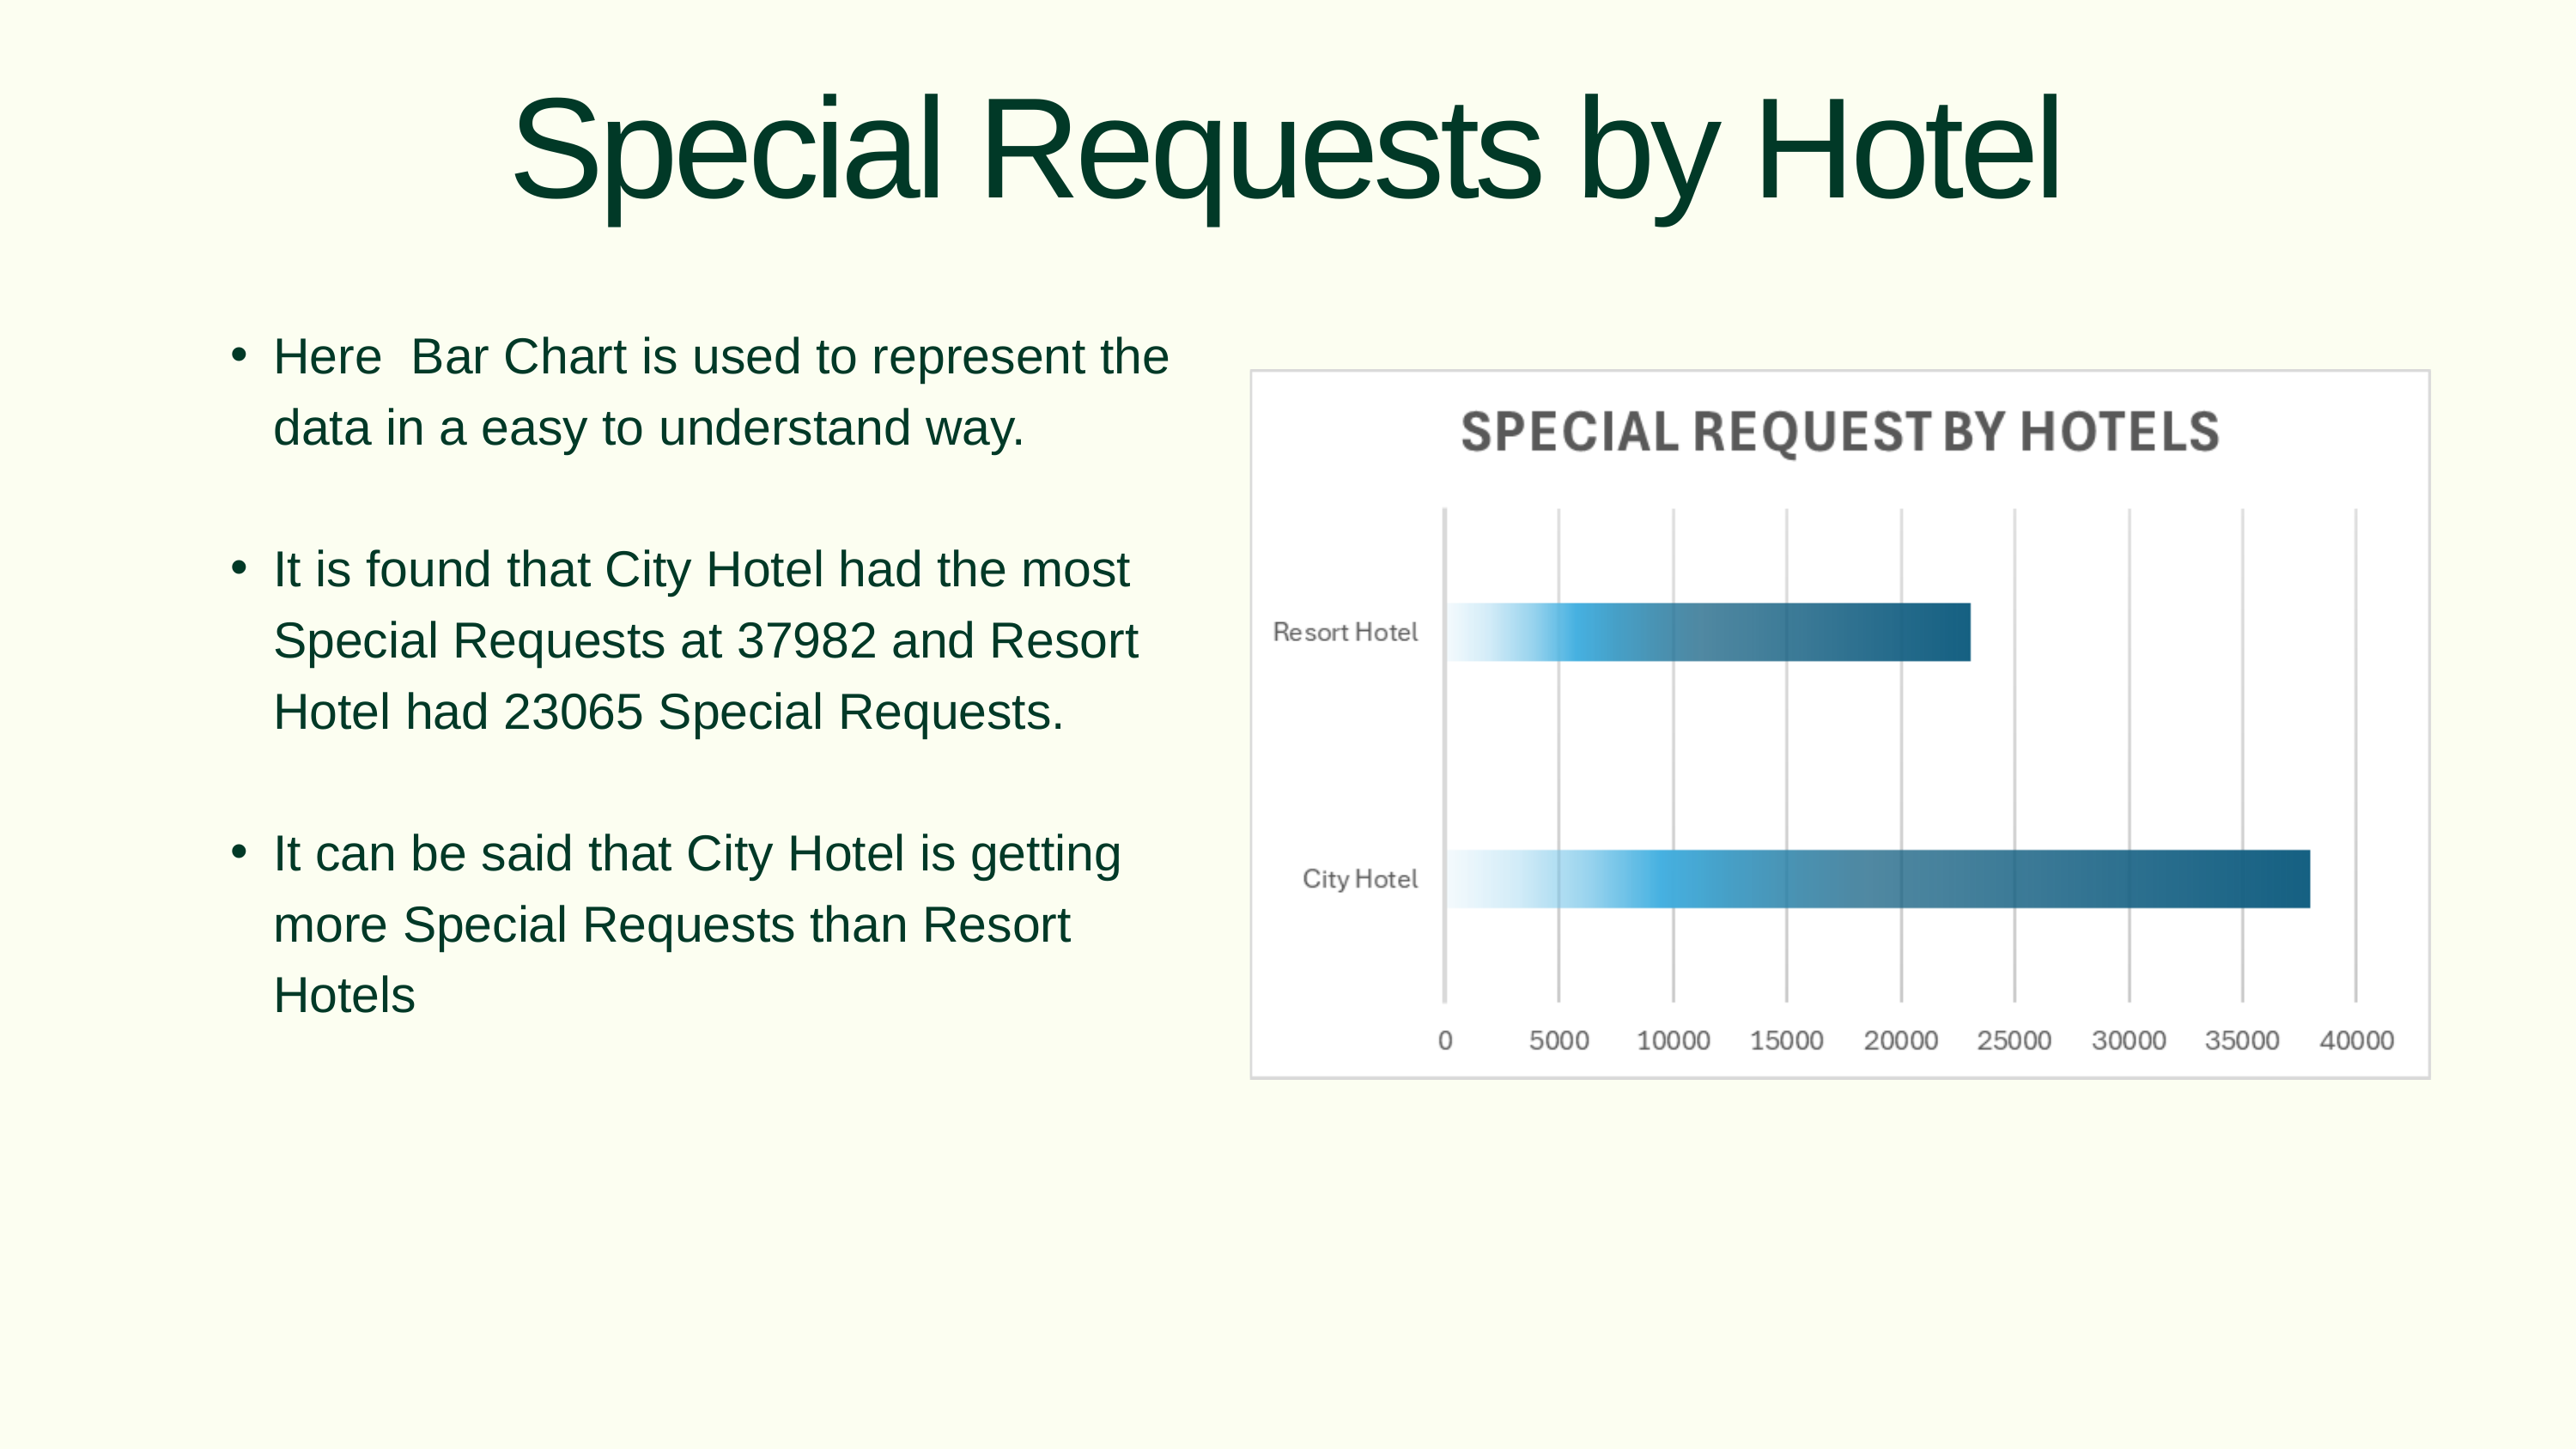

Special Requests by Hotel
Here  Bar Chart is used to represent the data in a easy to understand way.

It is found that City Hotel had the most Special Requests at 37982 and Resort Hotel had 23065 Special Requests.

It can be said that City Hotel is getting more Special Requests than Resort Hotels